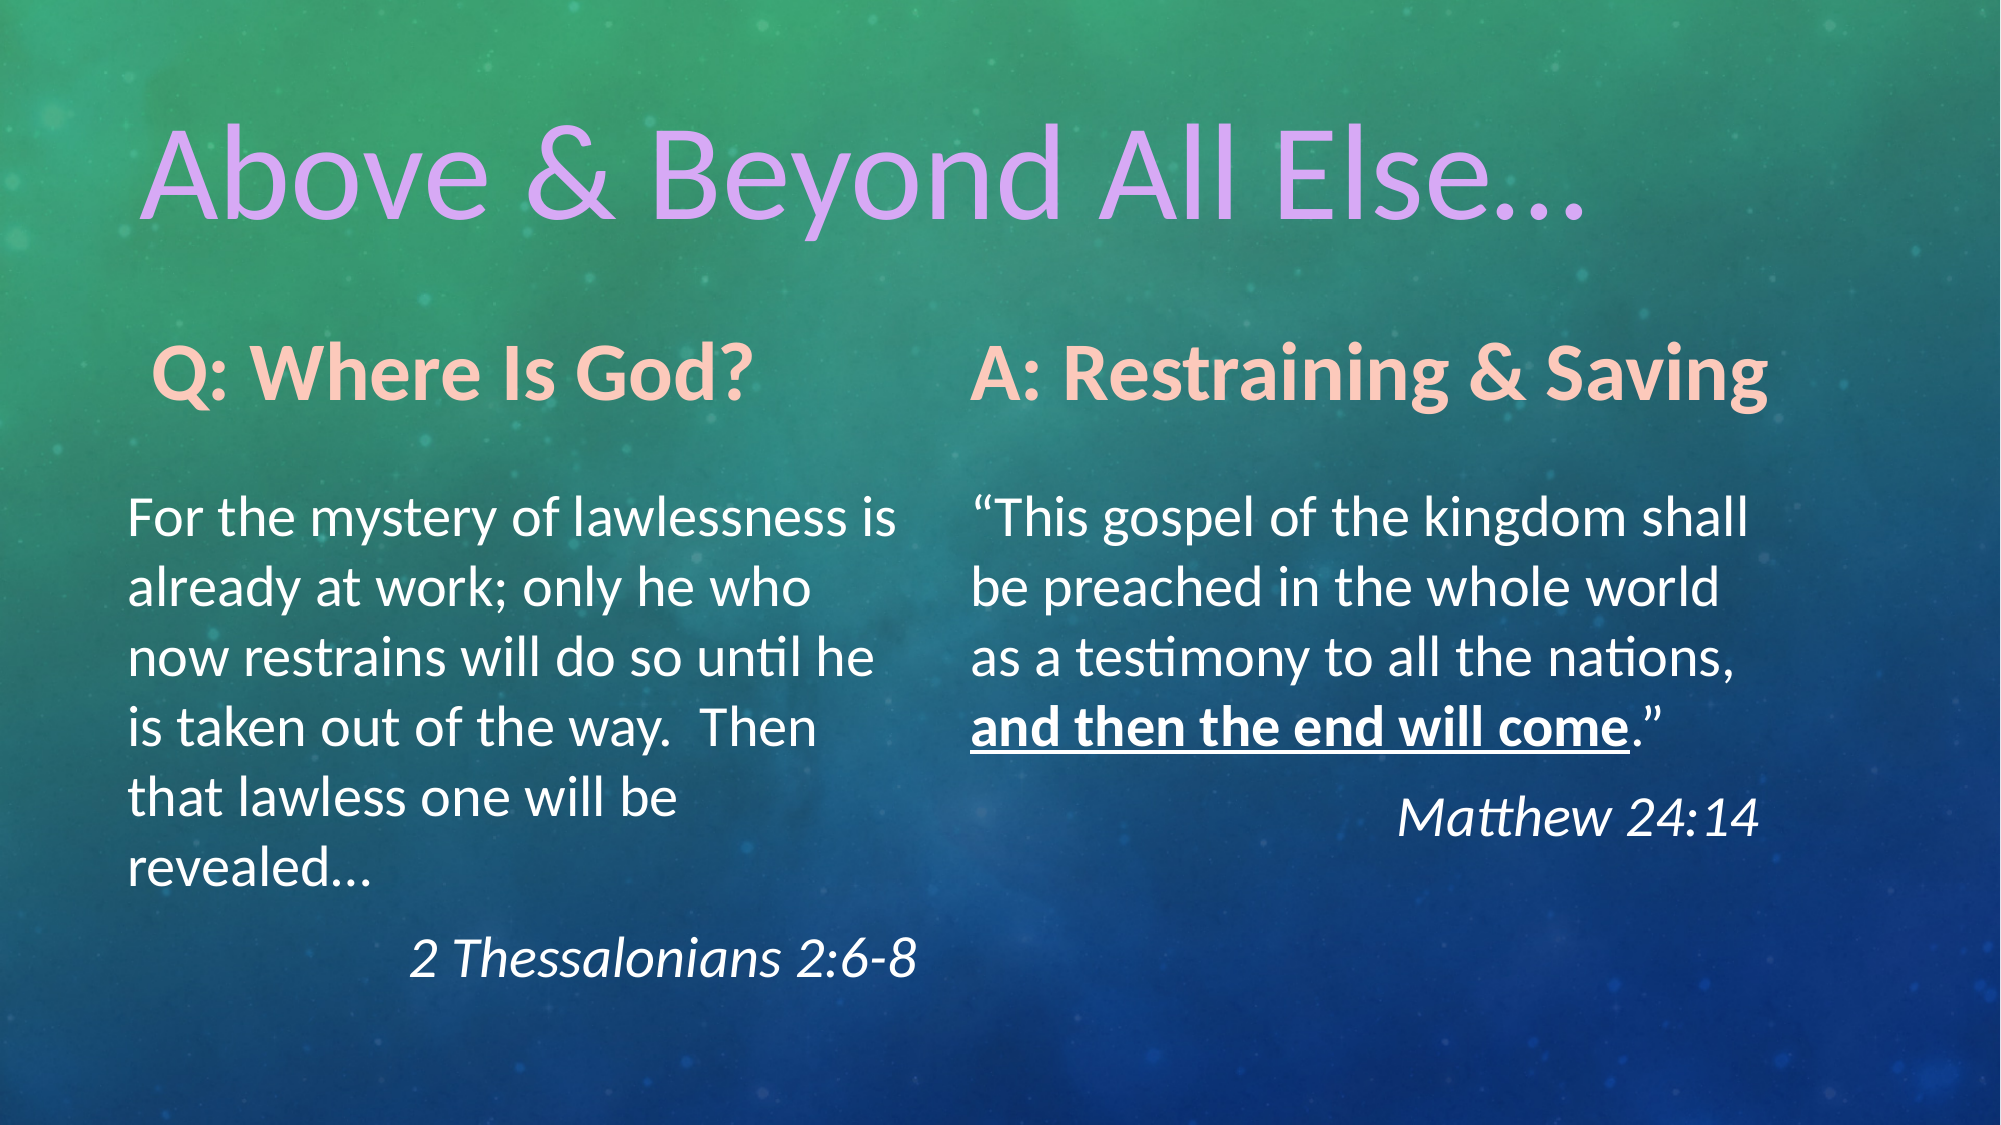

# Above & Beyond All Else…
Q: Where Is God?
A: Restraining & Saving
For the mystery of lawlessness is already at work; only he who now restrains will do so until he is taken out of the way.  Then that lawless one will be revealed…
2 Thessalonians 2:6-8
“This gospel of the kingdom shall be preached in the whole world as a testimony to all the nations, and then the end will come.”
Matthew 24:14